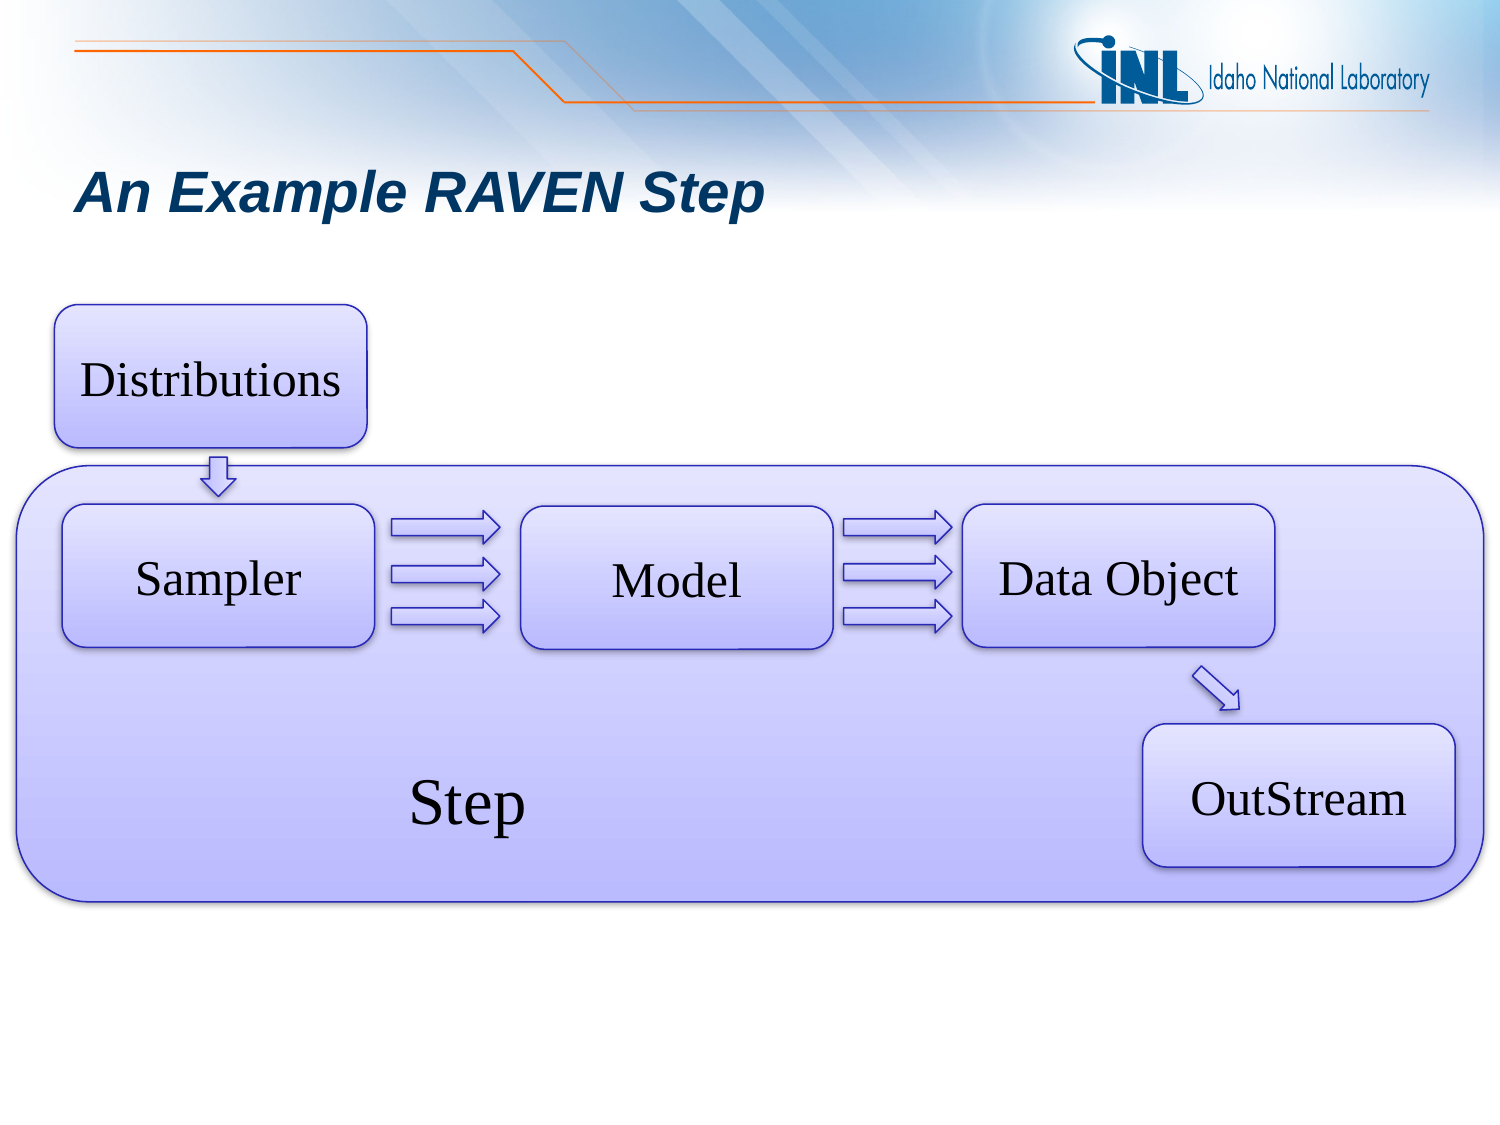

# An Example RAVEN Step
Distributions

Sampler
Data Object
Model

OutStream

Step